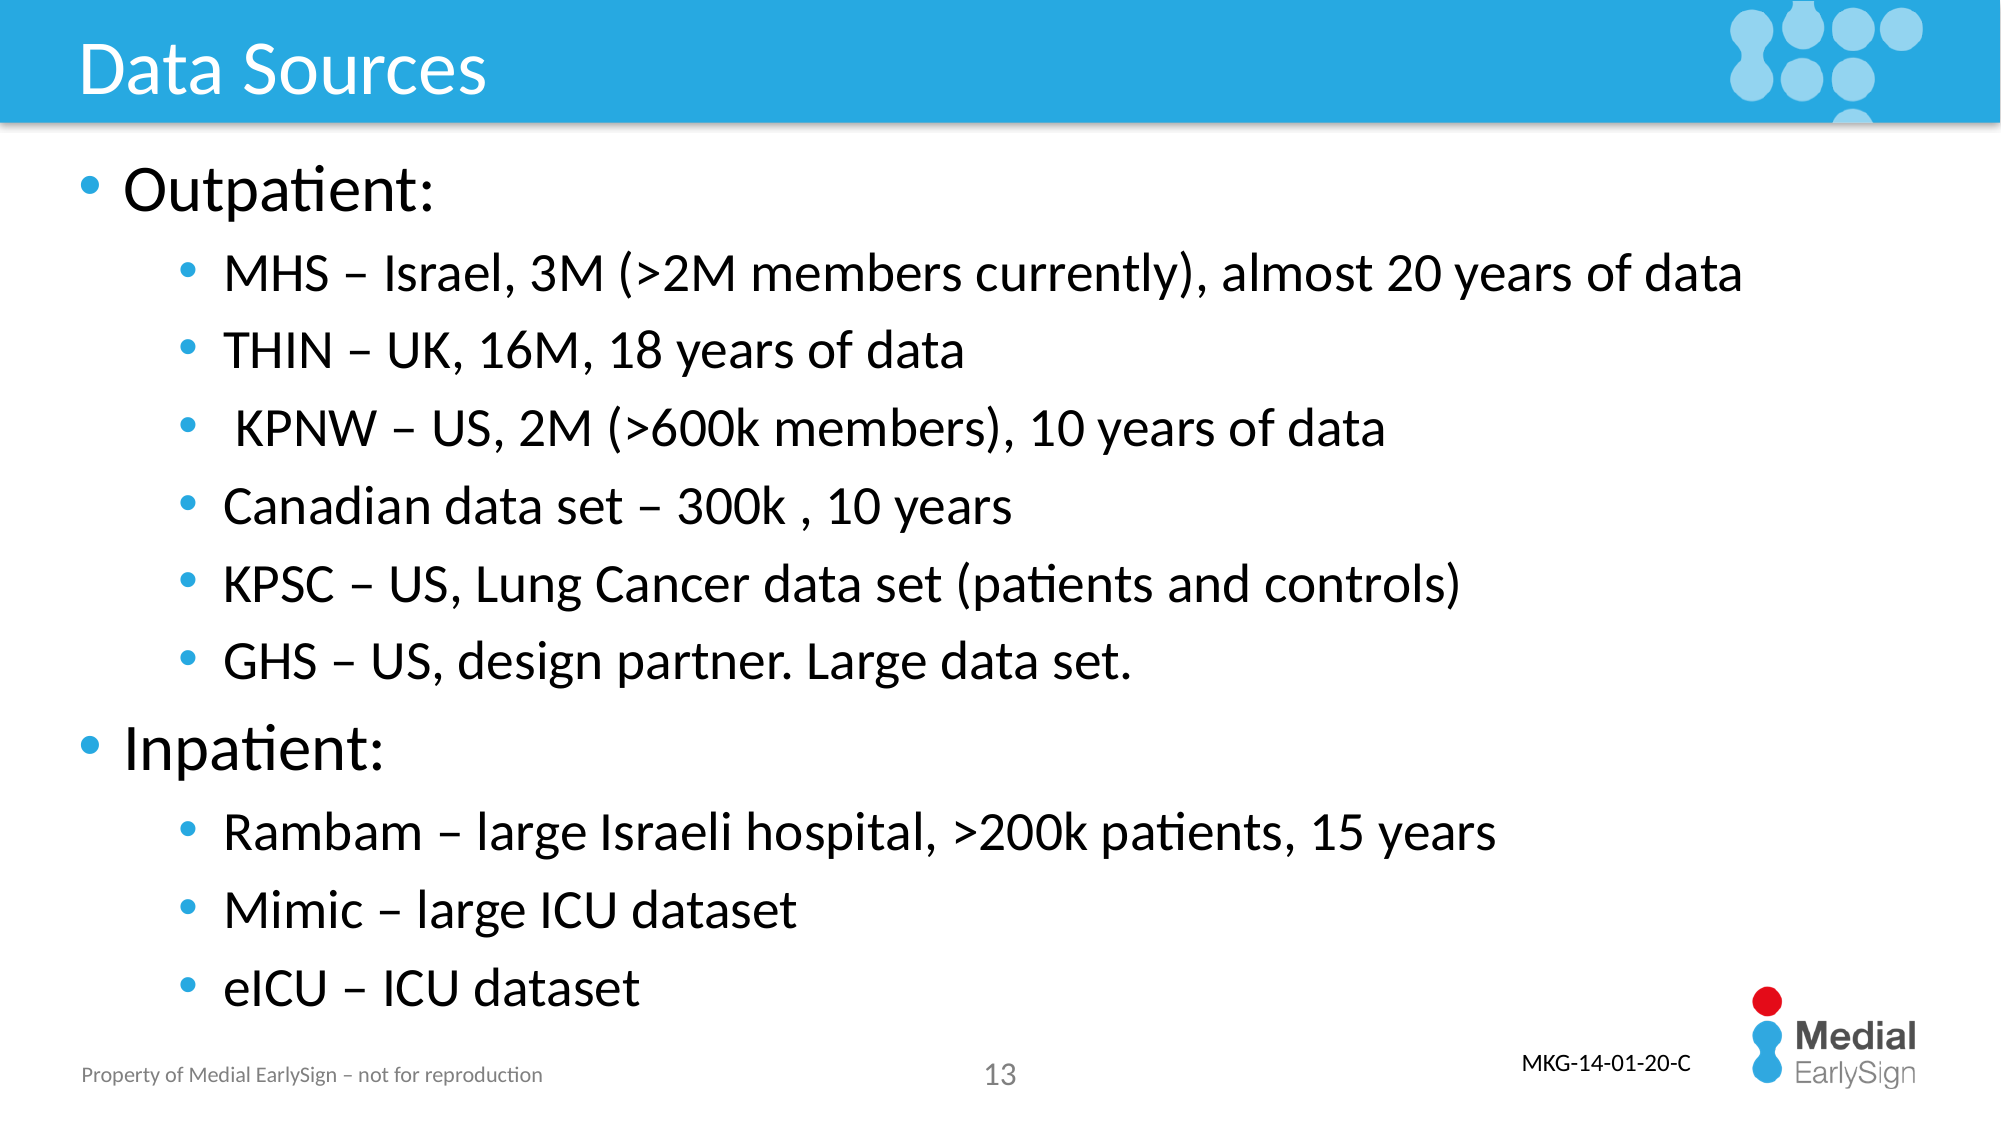

# Data Sources
Outpatient:
MHS – Israel, 3M (>2M members currently), almost 20 years of data
THIN – UK, 16M, 18 years of data
 KPNW – US, 2M (>600k members), 10 years of data
Canadian data set – 300k , 10 years
KPSC – US, Lung Cancer data set (patients and controls)
GHS – US, design partner. Large data set.
Inpatient:
Rambam – large Israeli hospital, >200k patients, 15 years
Mimic – large ICU dataset
eICU – ICU dataset